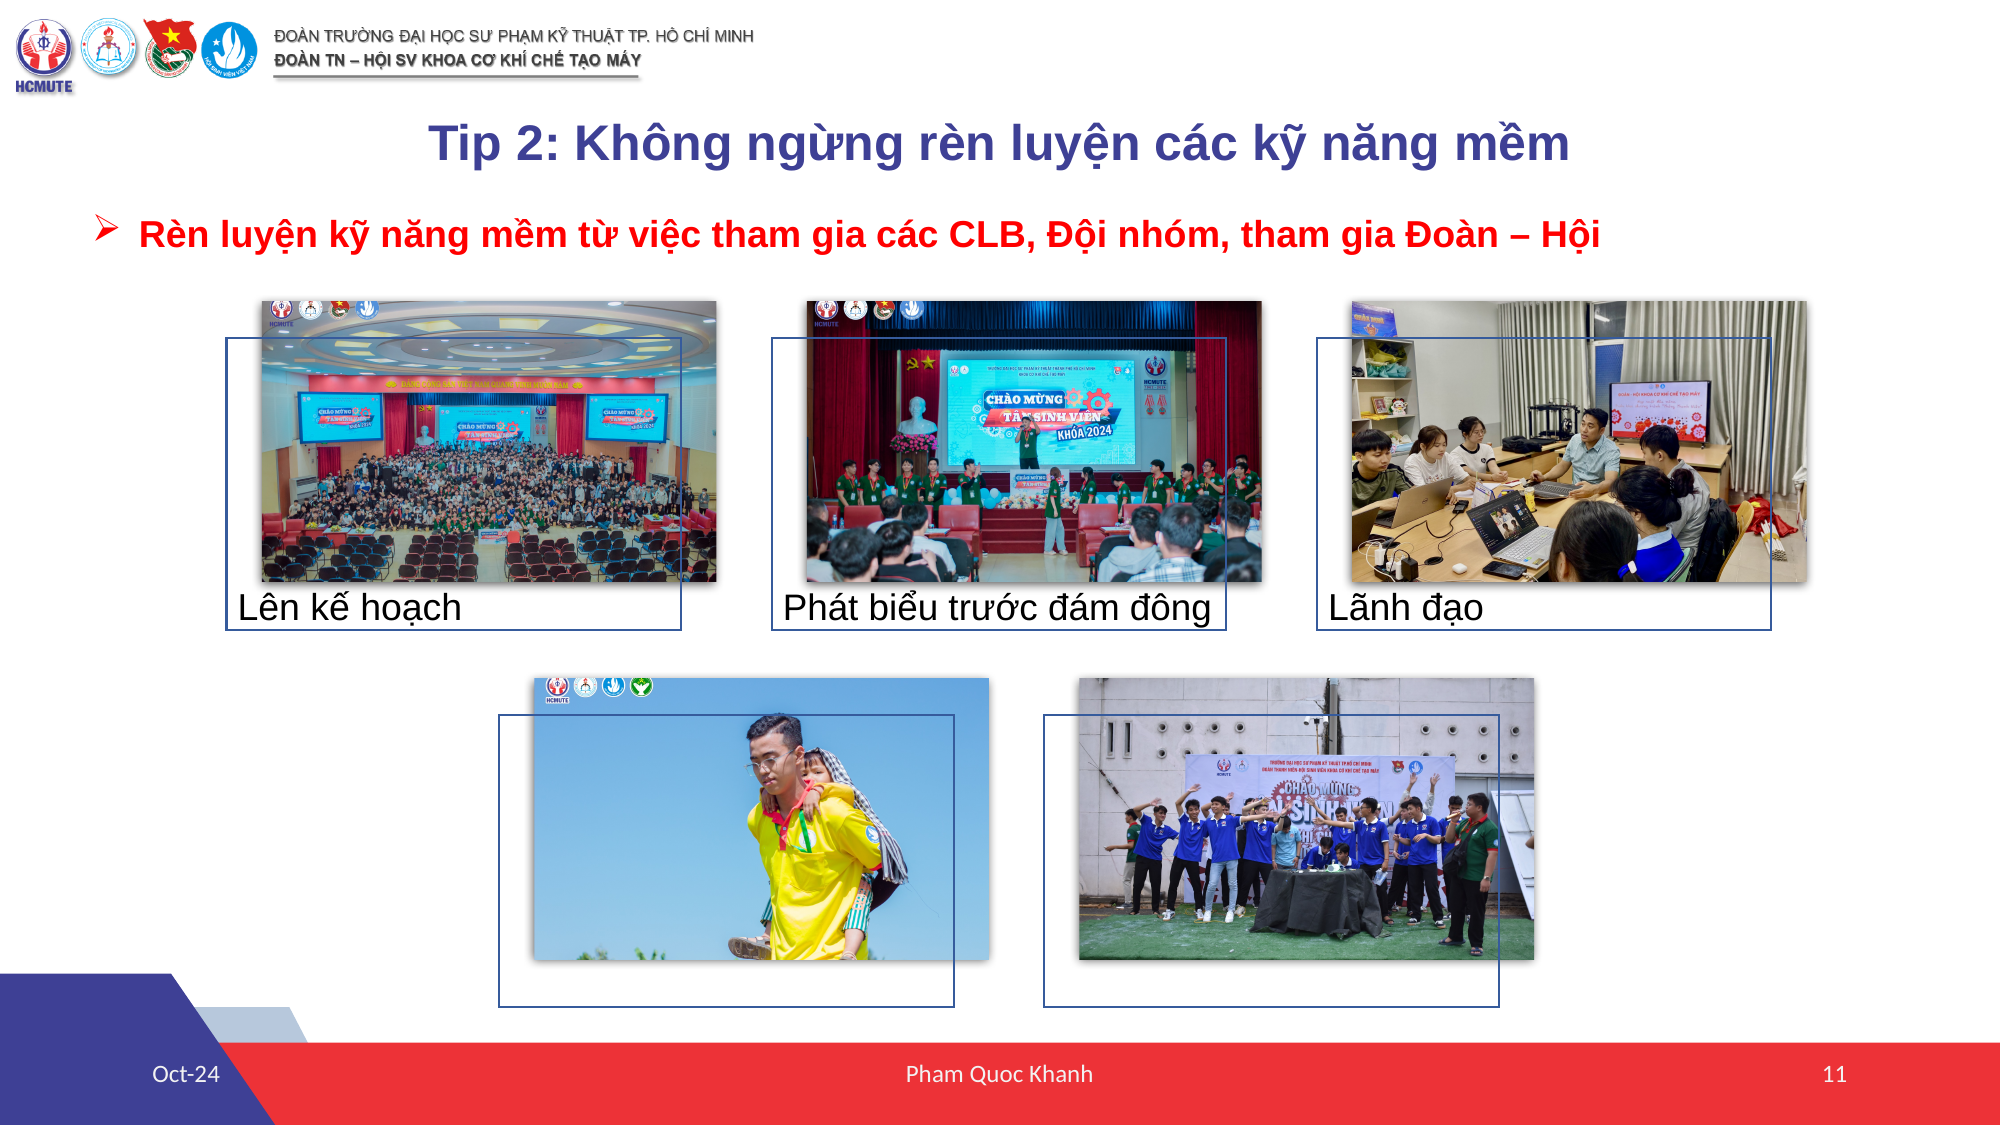

Tip 2: Không ngừng rèn luyện các kỹ năng mềm
Lên kế hoạch
Phát biểu trước đám đông
Lãnh đạo

Rèn luyện kỹ năng mềm từ việc tham gia các CLB, Đội nhóm, tham gia Đoàn – Hội
Oct-24
Pham Quoc Khanh
11